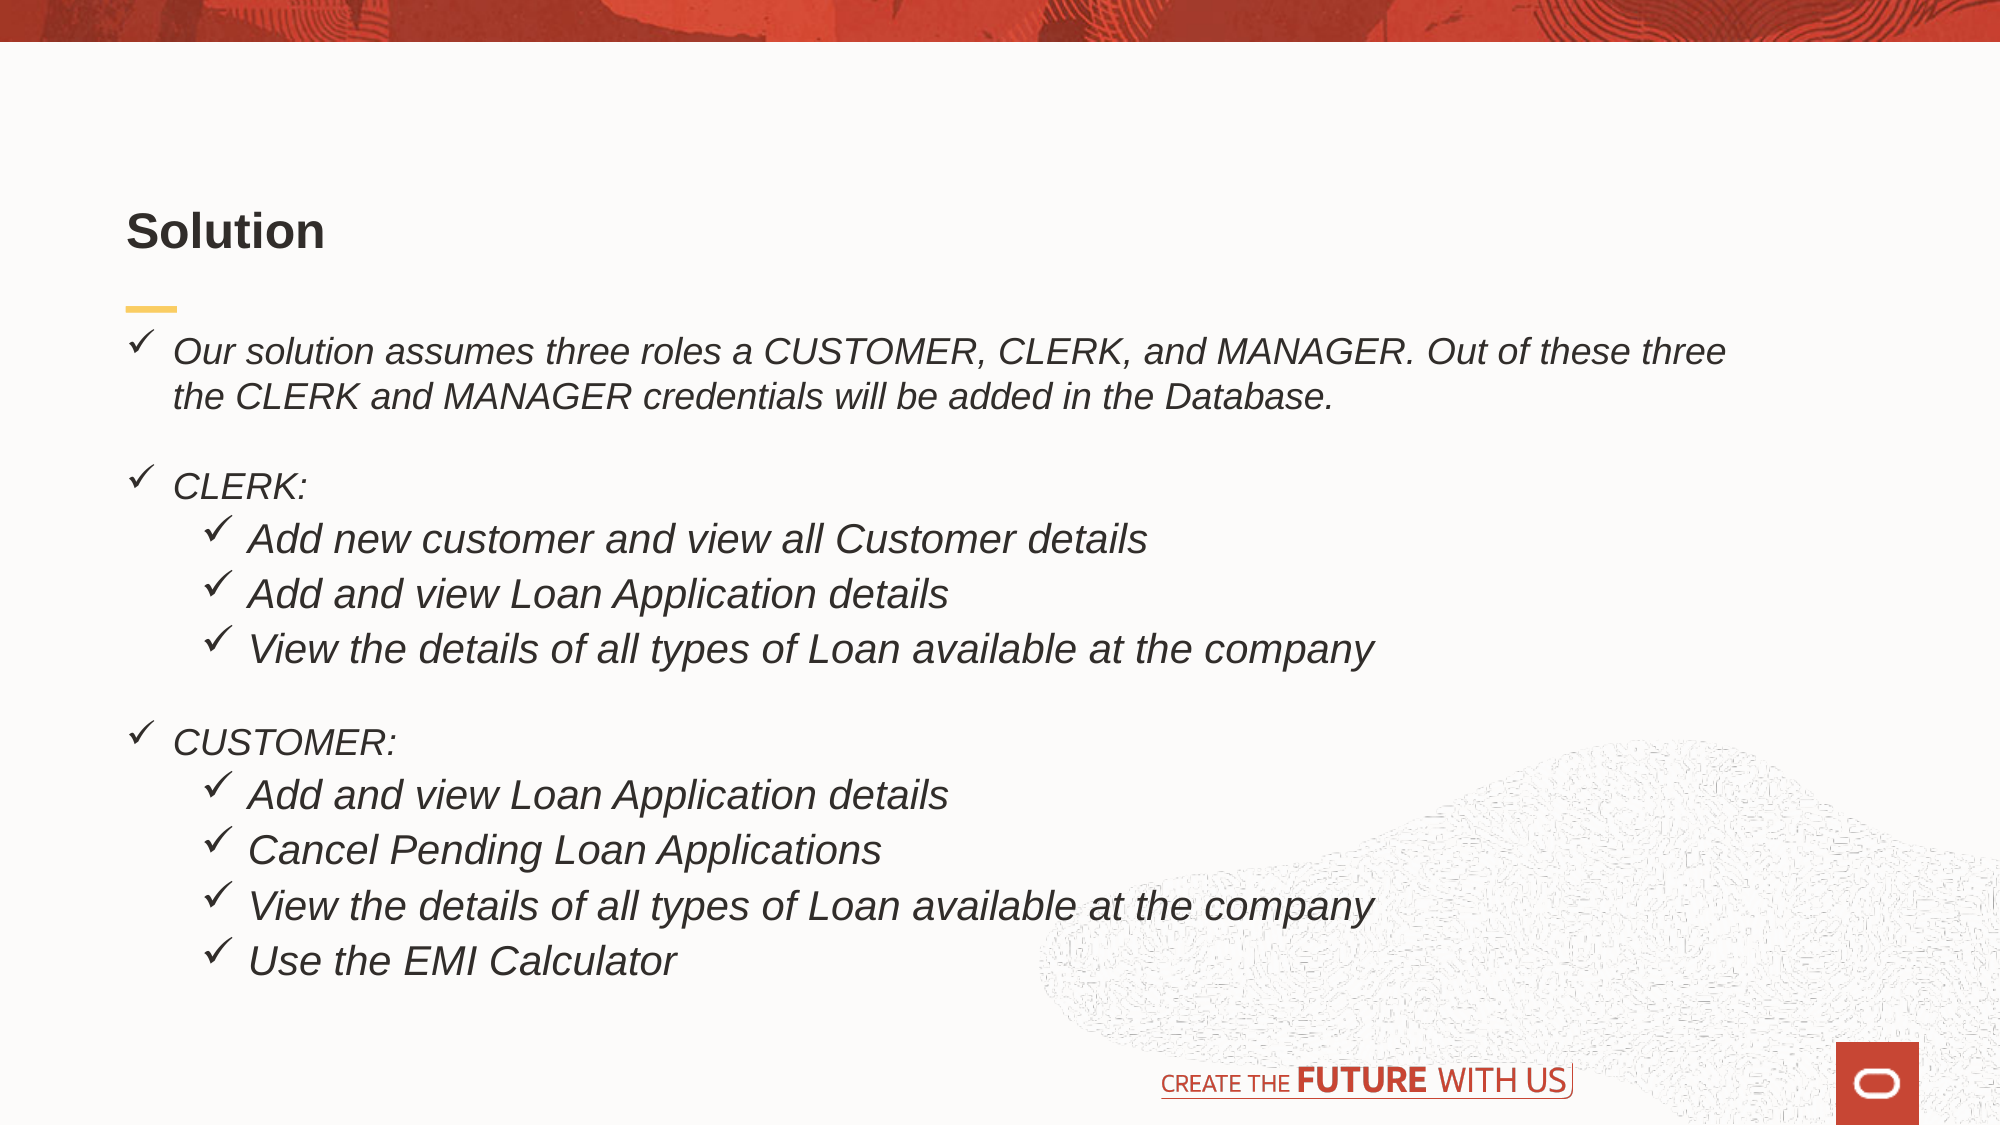

# Solution
Our solution assumes three roles a CUSTOMER, CLERK, and MANAGER. Out of these three the CLERK and MANAGER credentials will be added in the Database.

CLERK:
Add new customer and view all Customer details
Add and view Loan Application details
View the details of all types of Loan available at the company

CUSTOMER:
Add and view Loan Application details
Cancel Pending Loan Applications
View the details of all types of Loan available at the company
Use the EMI Calculator